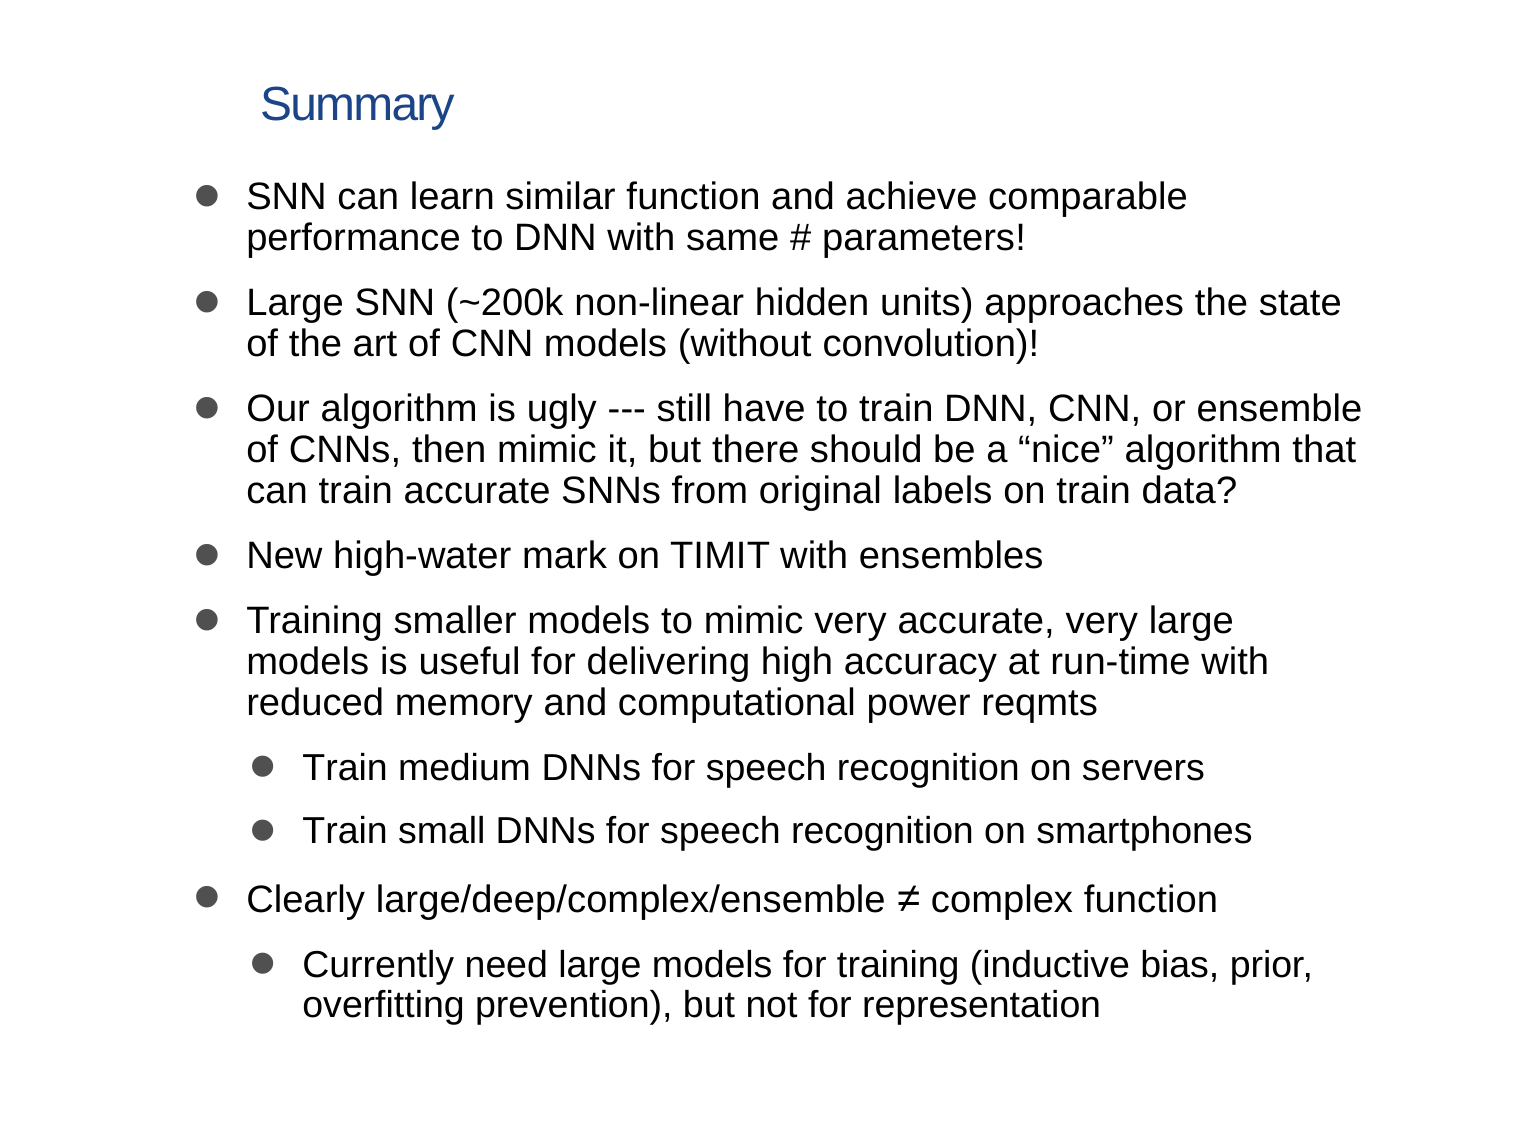

# Summary
SNN can learn similar function and achieve comparable performance to DNN with same # parameters!
Large SNN (~200k non-linear hidden units) approaches the state of the art of CNN models (without convolution)!
Our algorithm is ugly --- still have to train DNN, CNN, or ensemble of CNNs, then mimic it, but there should be a “nice” algorithm that can train accurate SNNs from original labels on train data?
New high-water mark on TIMIT with ensembles
Training smaller models to mimic very accurate, very large models is useful for delivering high accuracy at run-time with reduced memory and computational power reqmts
Train medium DNNs for speech recognition on servers
Train small DNNs for speech recognition on smartphones
Clearly large/deep/complex/ensemble ≠ complex function
Currently need large models for training (inductive bias, prior, overfitting prevention), but not for representation